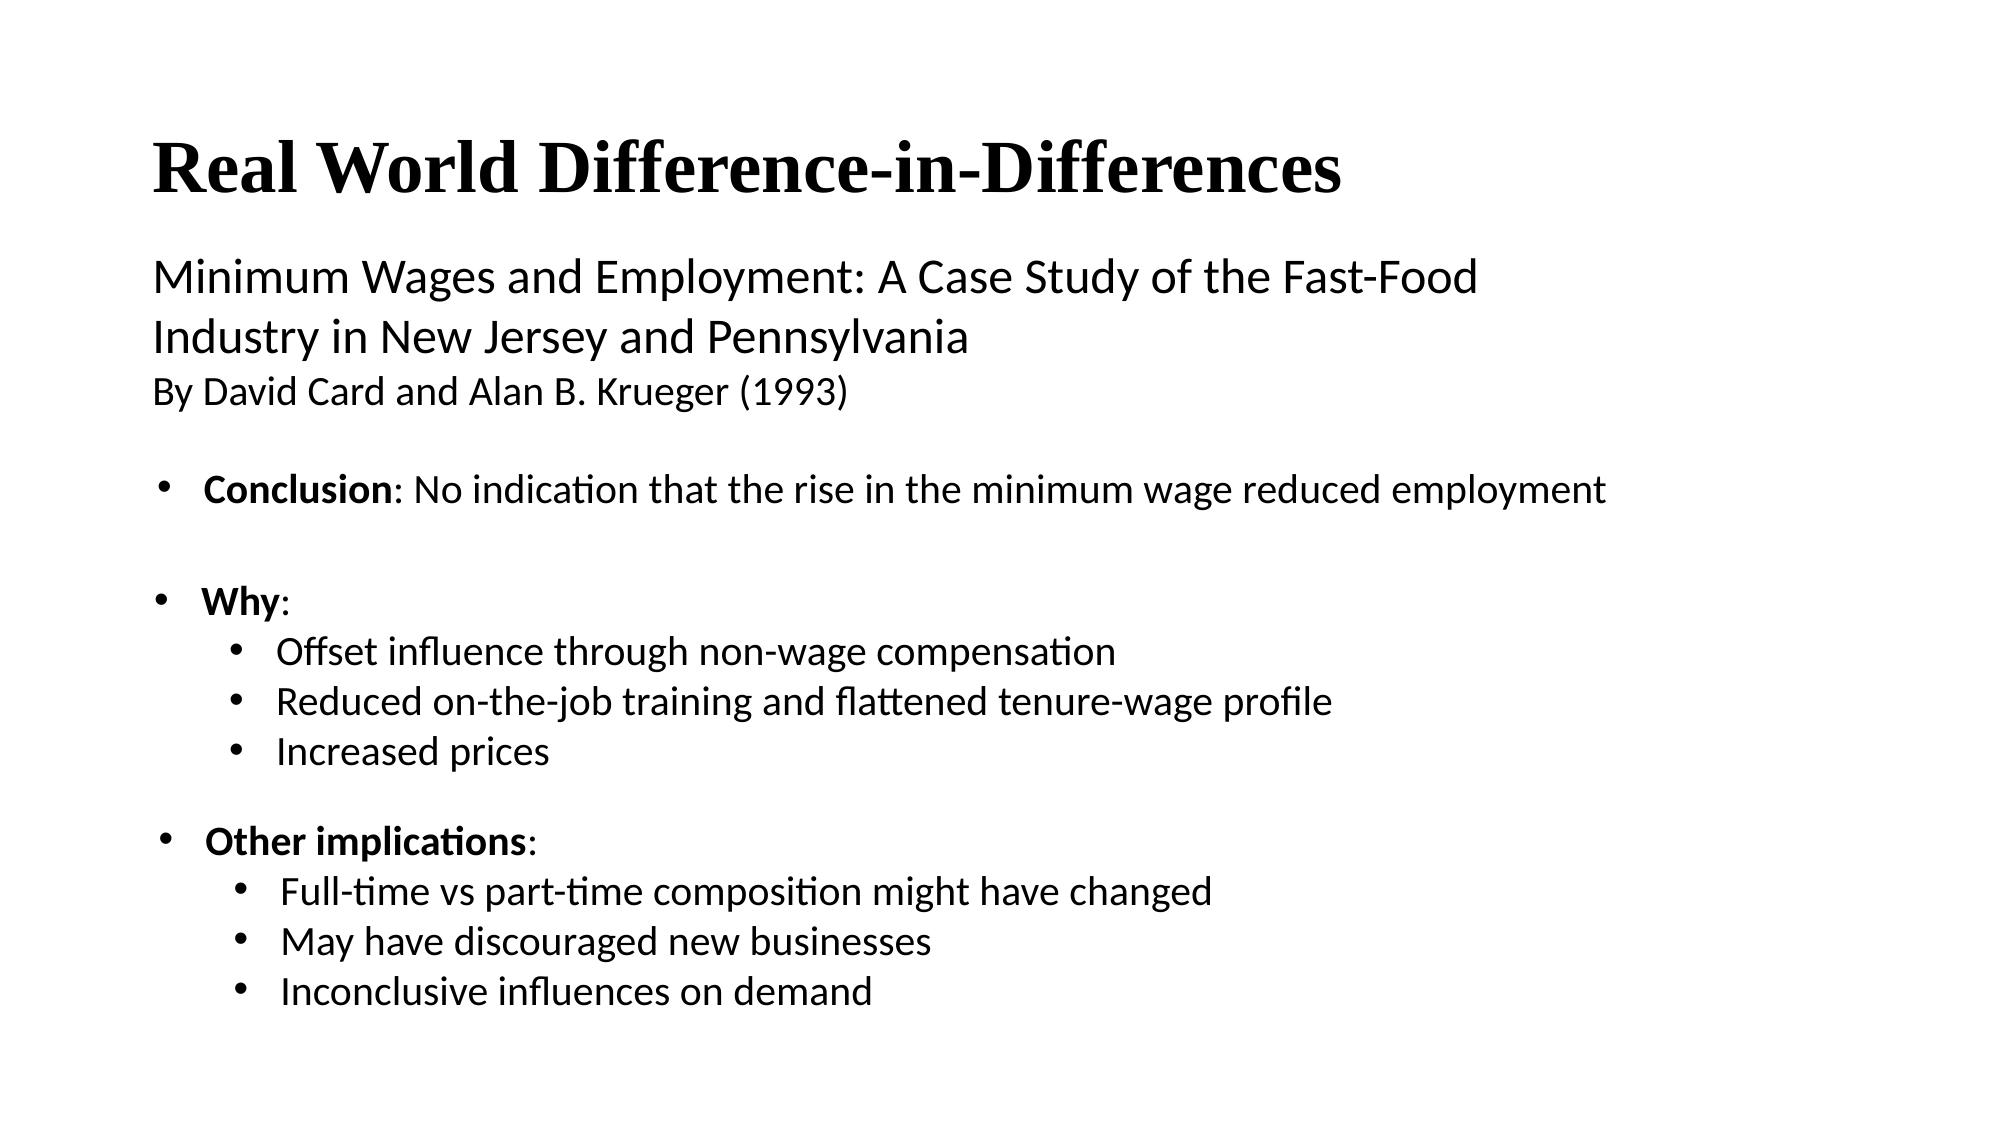

Real World Difference-in-Differences
Minimum Wages and Employment: A Case Study of the Fast-Food Industry in New Jersey and Pennsylvania
By David Card and Alan B. Krueger (1993)
Conclusion: No indication that the rise in the minimum wage reduced employment
Why:
Offset influence through non-wage compensation
Reduced on-the-job training and flattened tenure-wage profile
Increased prices
Other implications:
Full-time vs part-time composition might have changed
May have discouraged new businesses
Inconclusive influences on demand